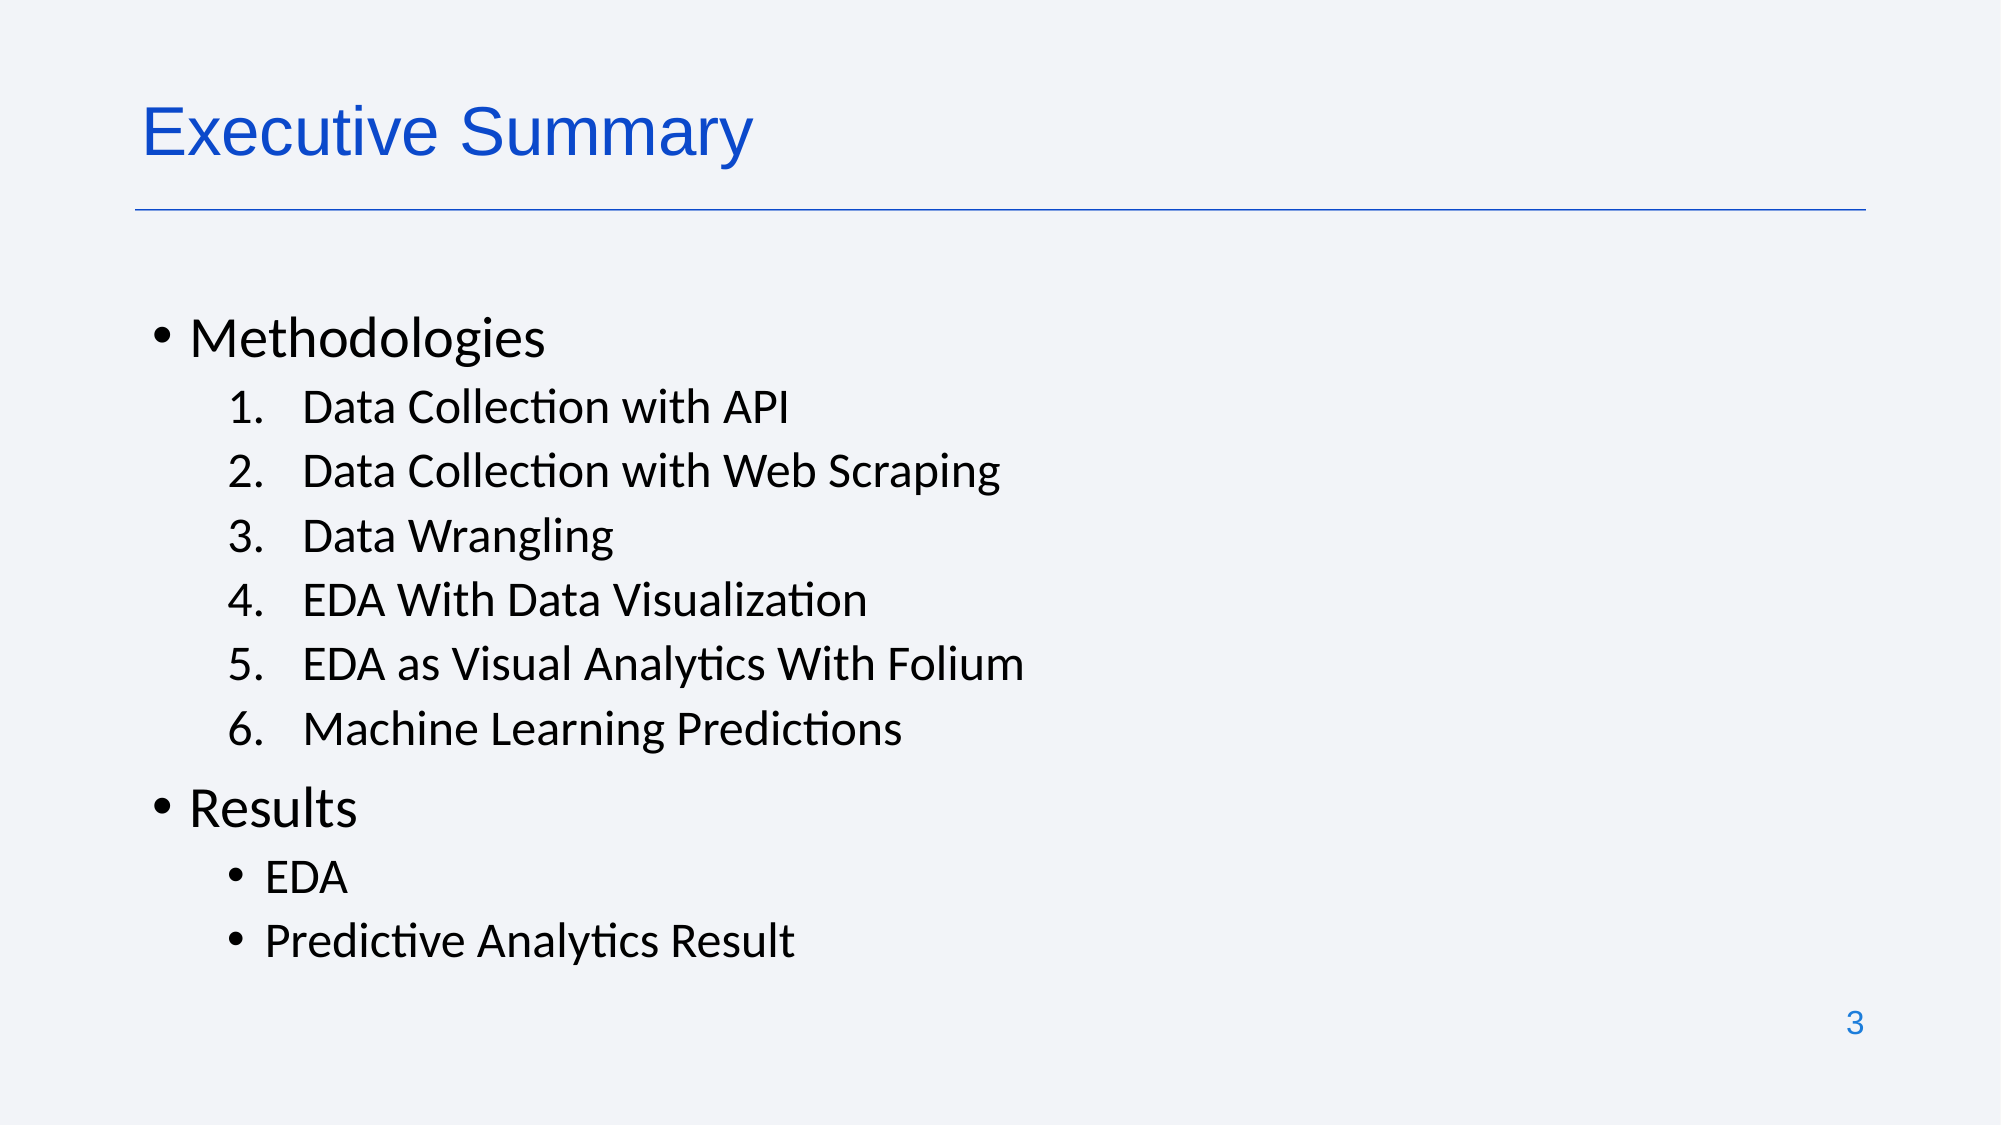

Executive Summary
Methodologies
Data Collection with API
Data Collection with Web Scraping
Data Wrangling
EDA With Data Visualization
EDA as Visual Analytics With Folium
Machine Learning Predictions
Results
EDA
Predictive Analytics Result
3